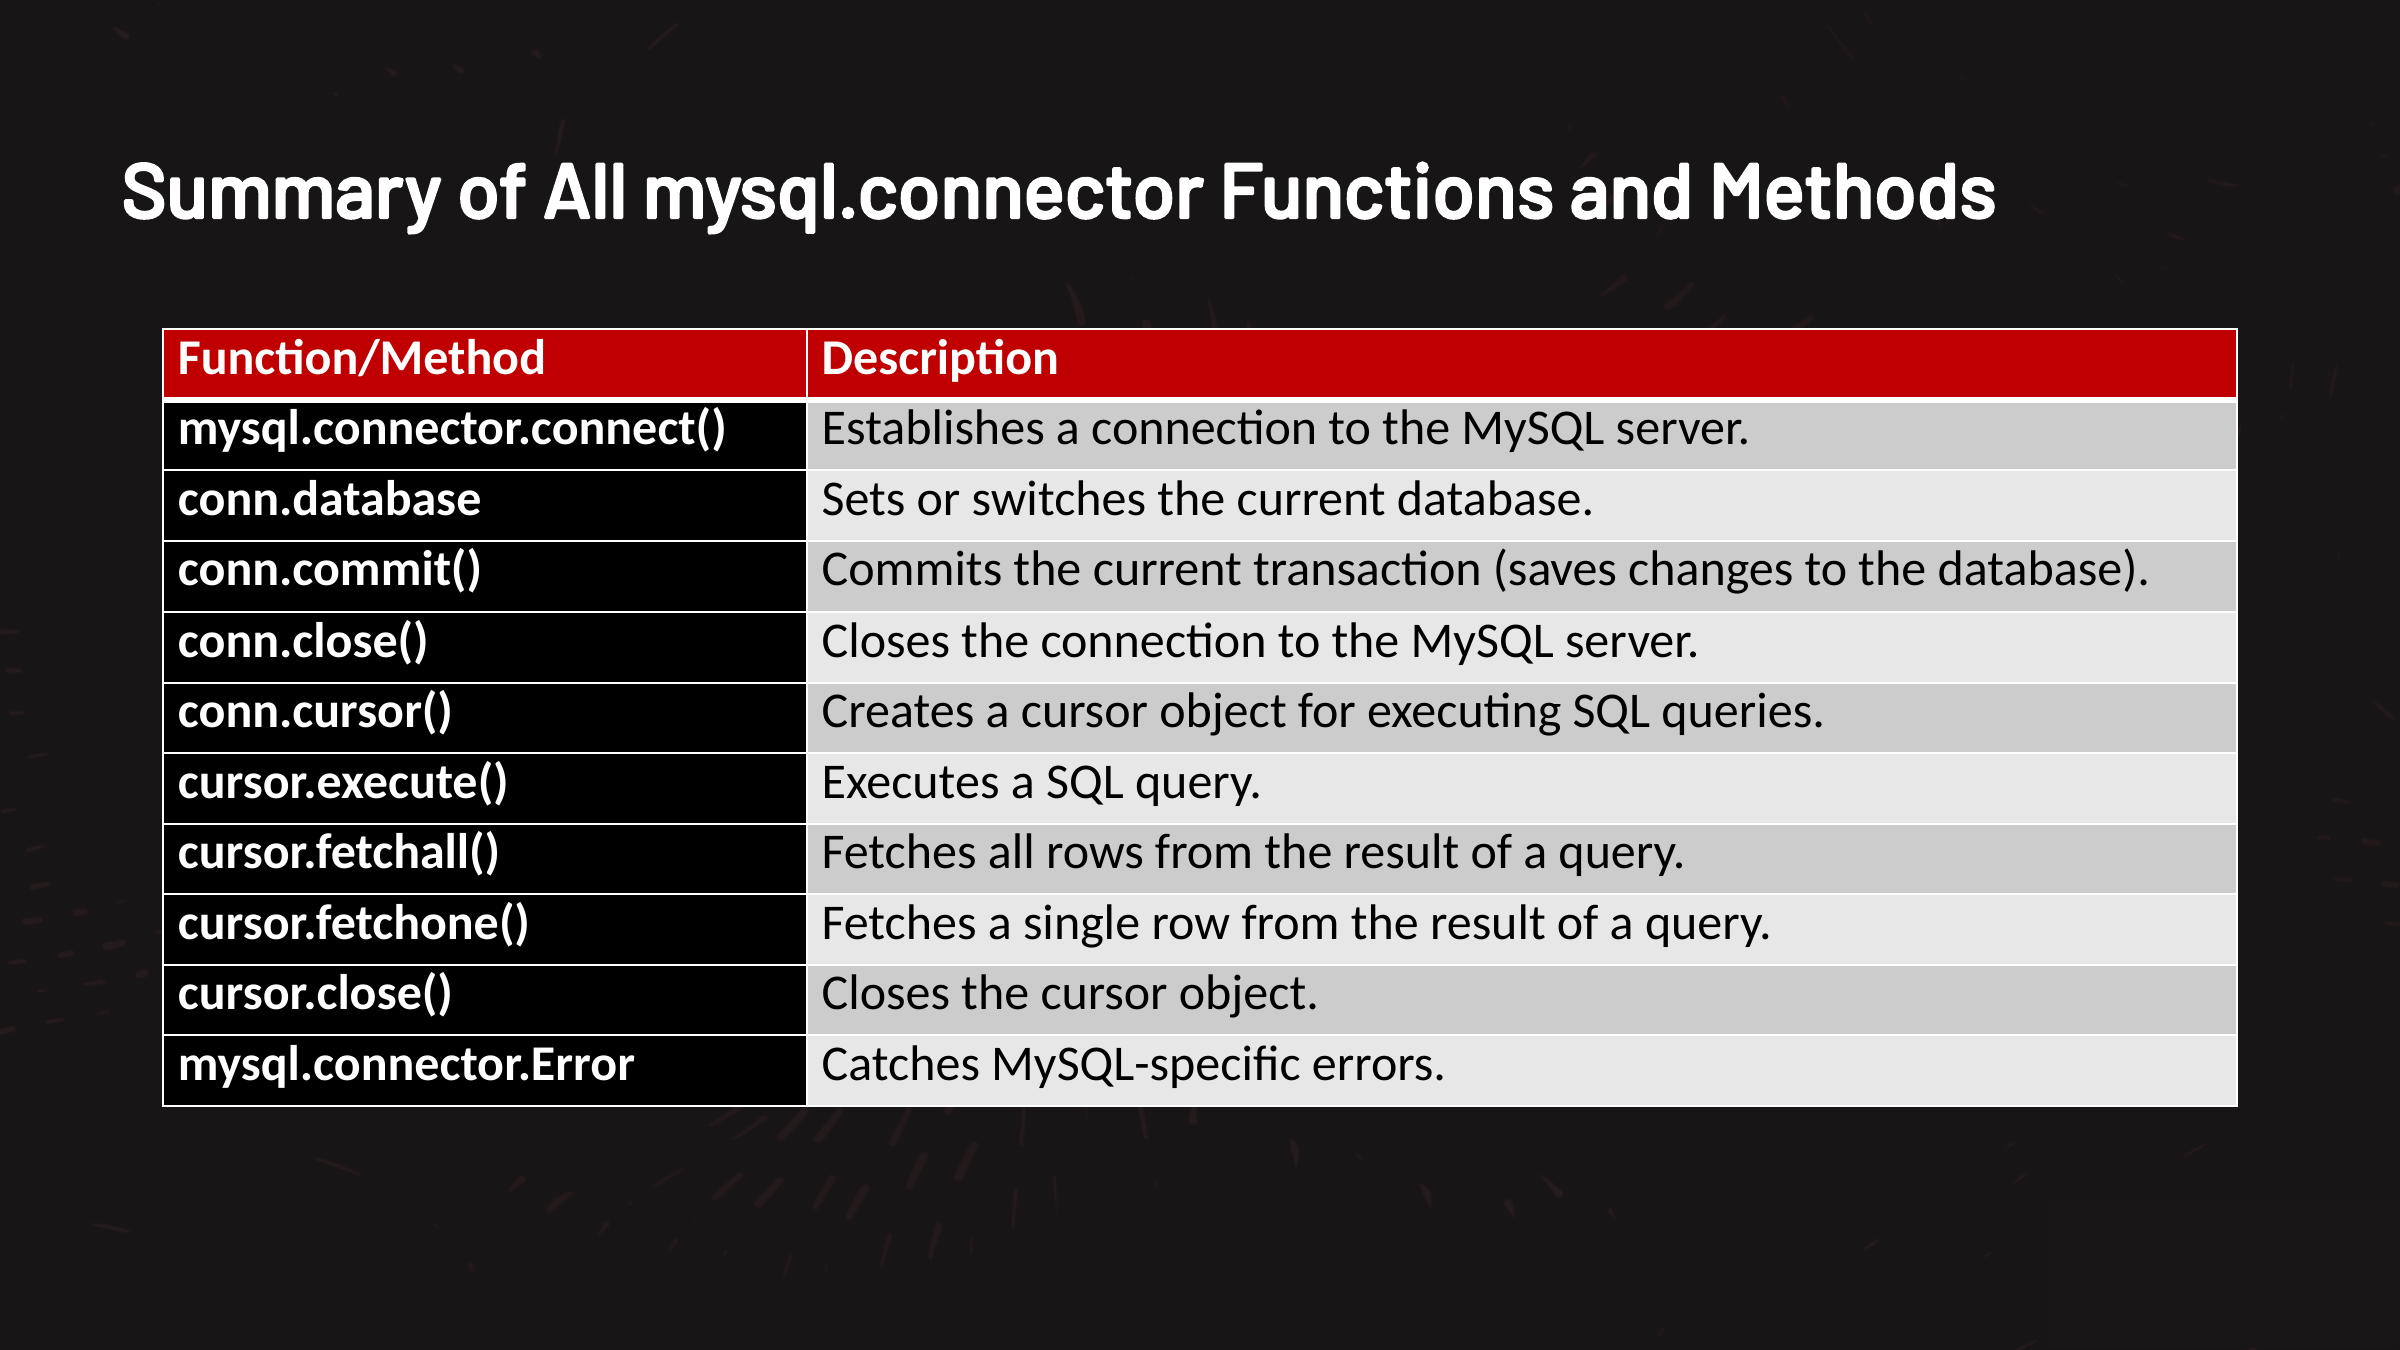

Summary of All mysql.connector Functions and Methods
| Function/Method | Description |
| --- | --- |
| mysql.connector.connect() | Establishes a connection to the MySQL server. |
| conn.database | Sets or switches the current database. |
| conn.commit() | Commits the current transaction (saves changes to the database). |
| conn.close() | Closes the connection to the MySQL server. |
| conn.cursor() | Creates a cursor object for executing SQL queries. |
| cursor.execute() | Executes a SQL query. |
| cursor.fetchall() | Fetches all rows from the result of a query. |
| cursor.fetchone() | Fetches a single row from the result of a query. |
| cursor.close() | Closes the cursor object. |
| mysql.connector.Error | Catches MySQL-specific errors. |